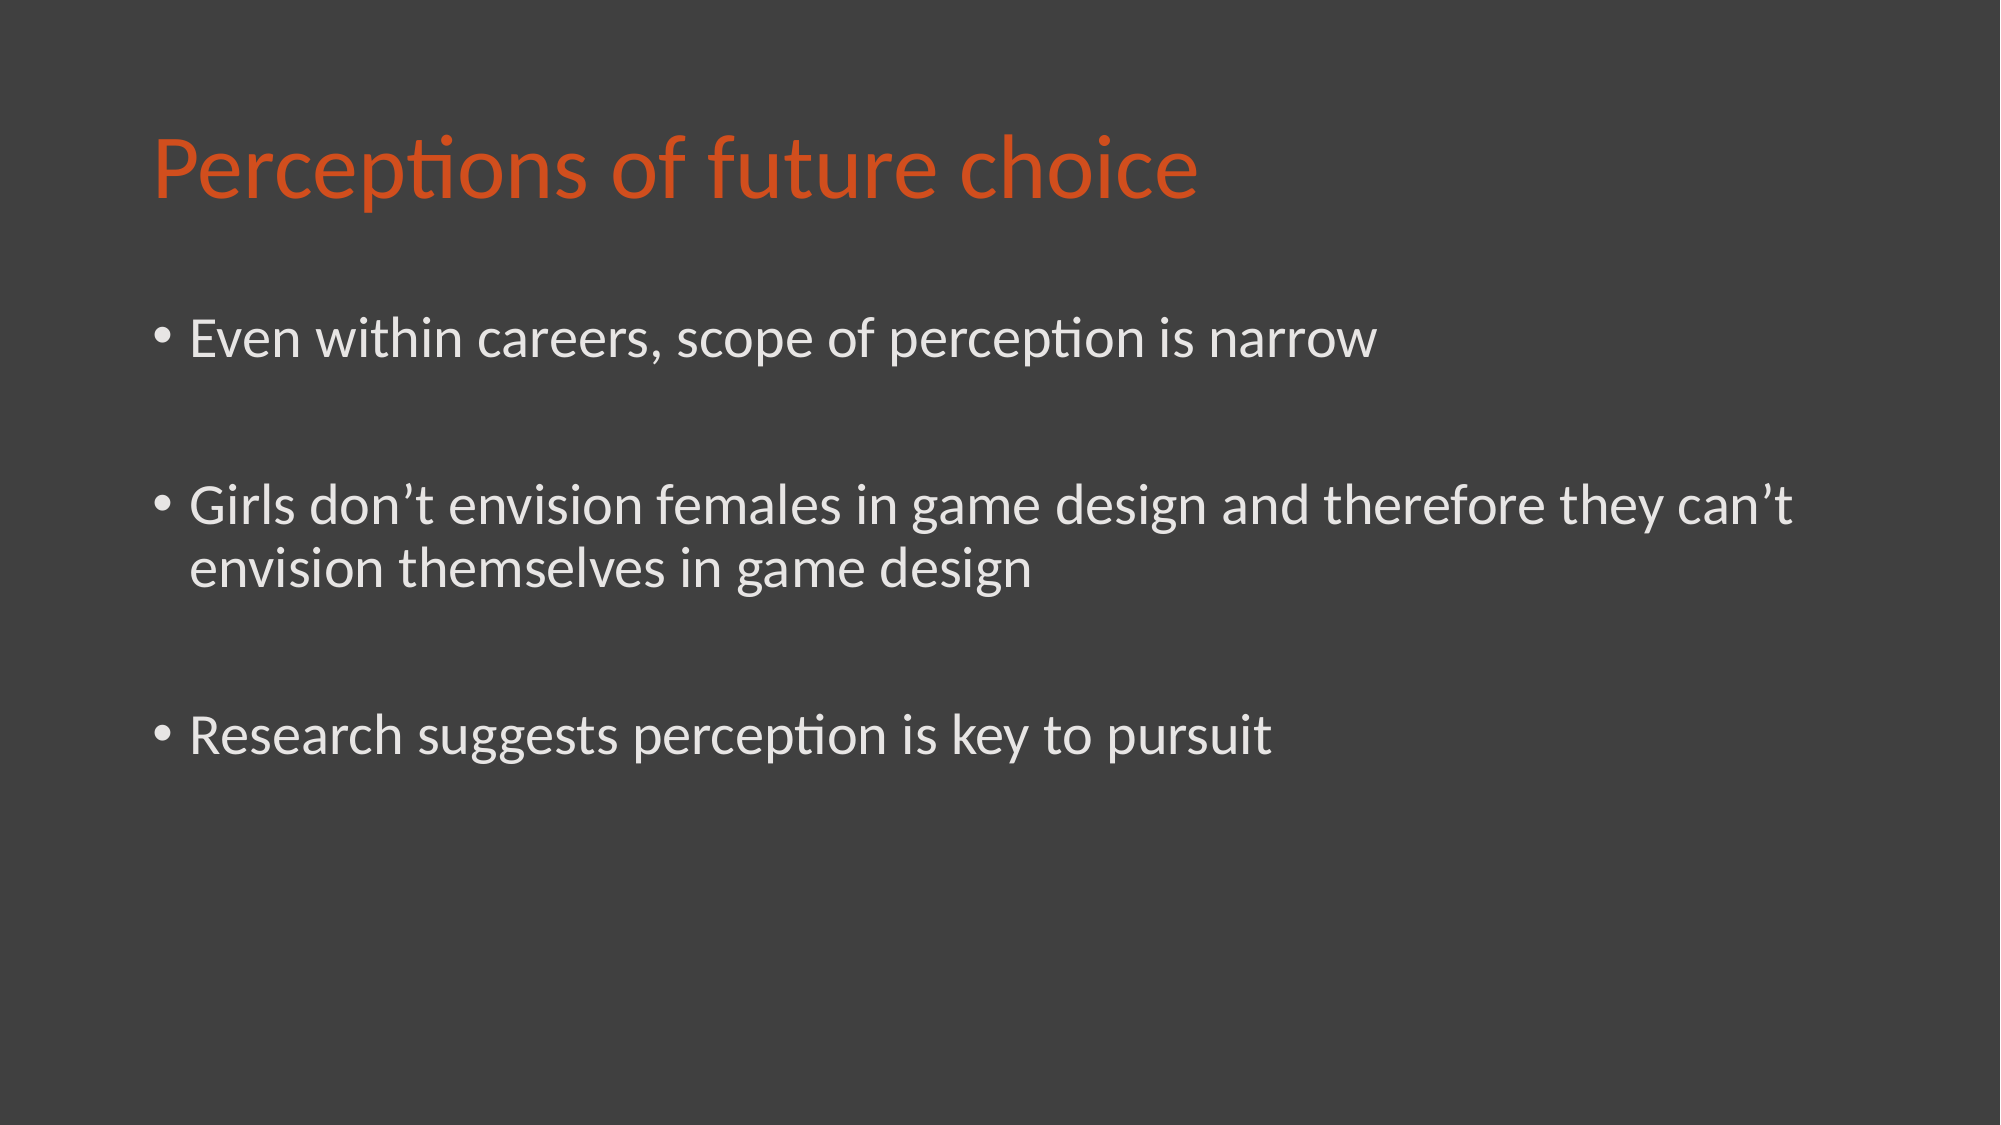

# Perceptions of future choice
Even within careers, scope of perception is narrow

Girls don’t envision females in game design and therefore they can’t envision themselves in game design

Research suggests perception is key to pursuit